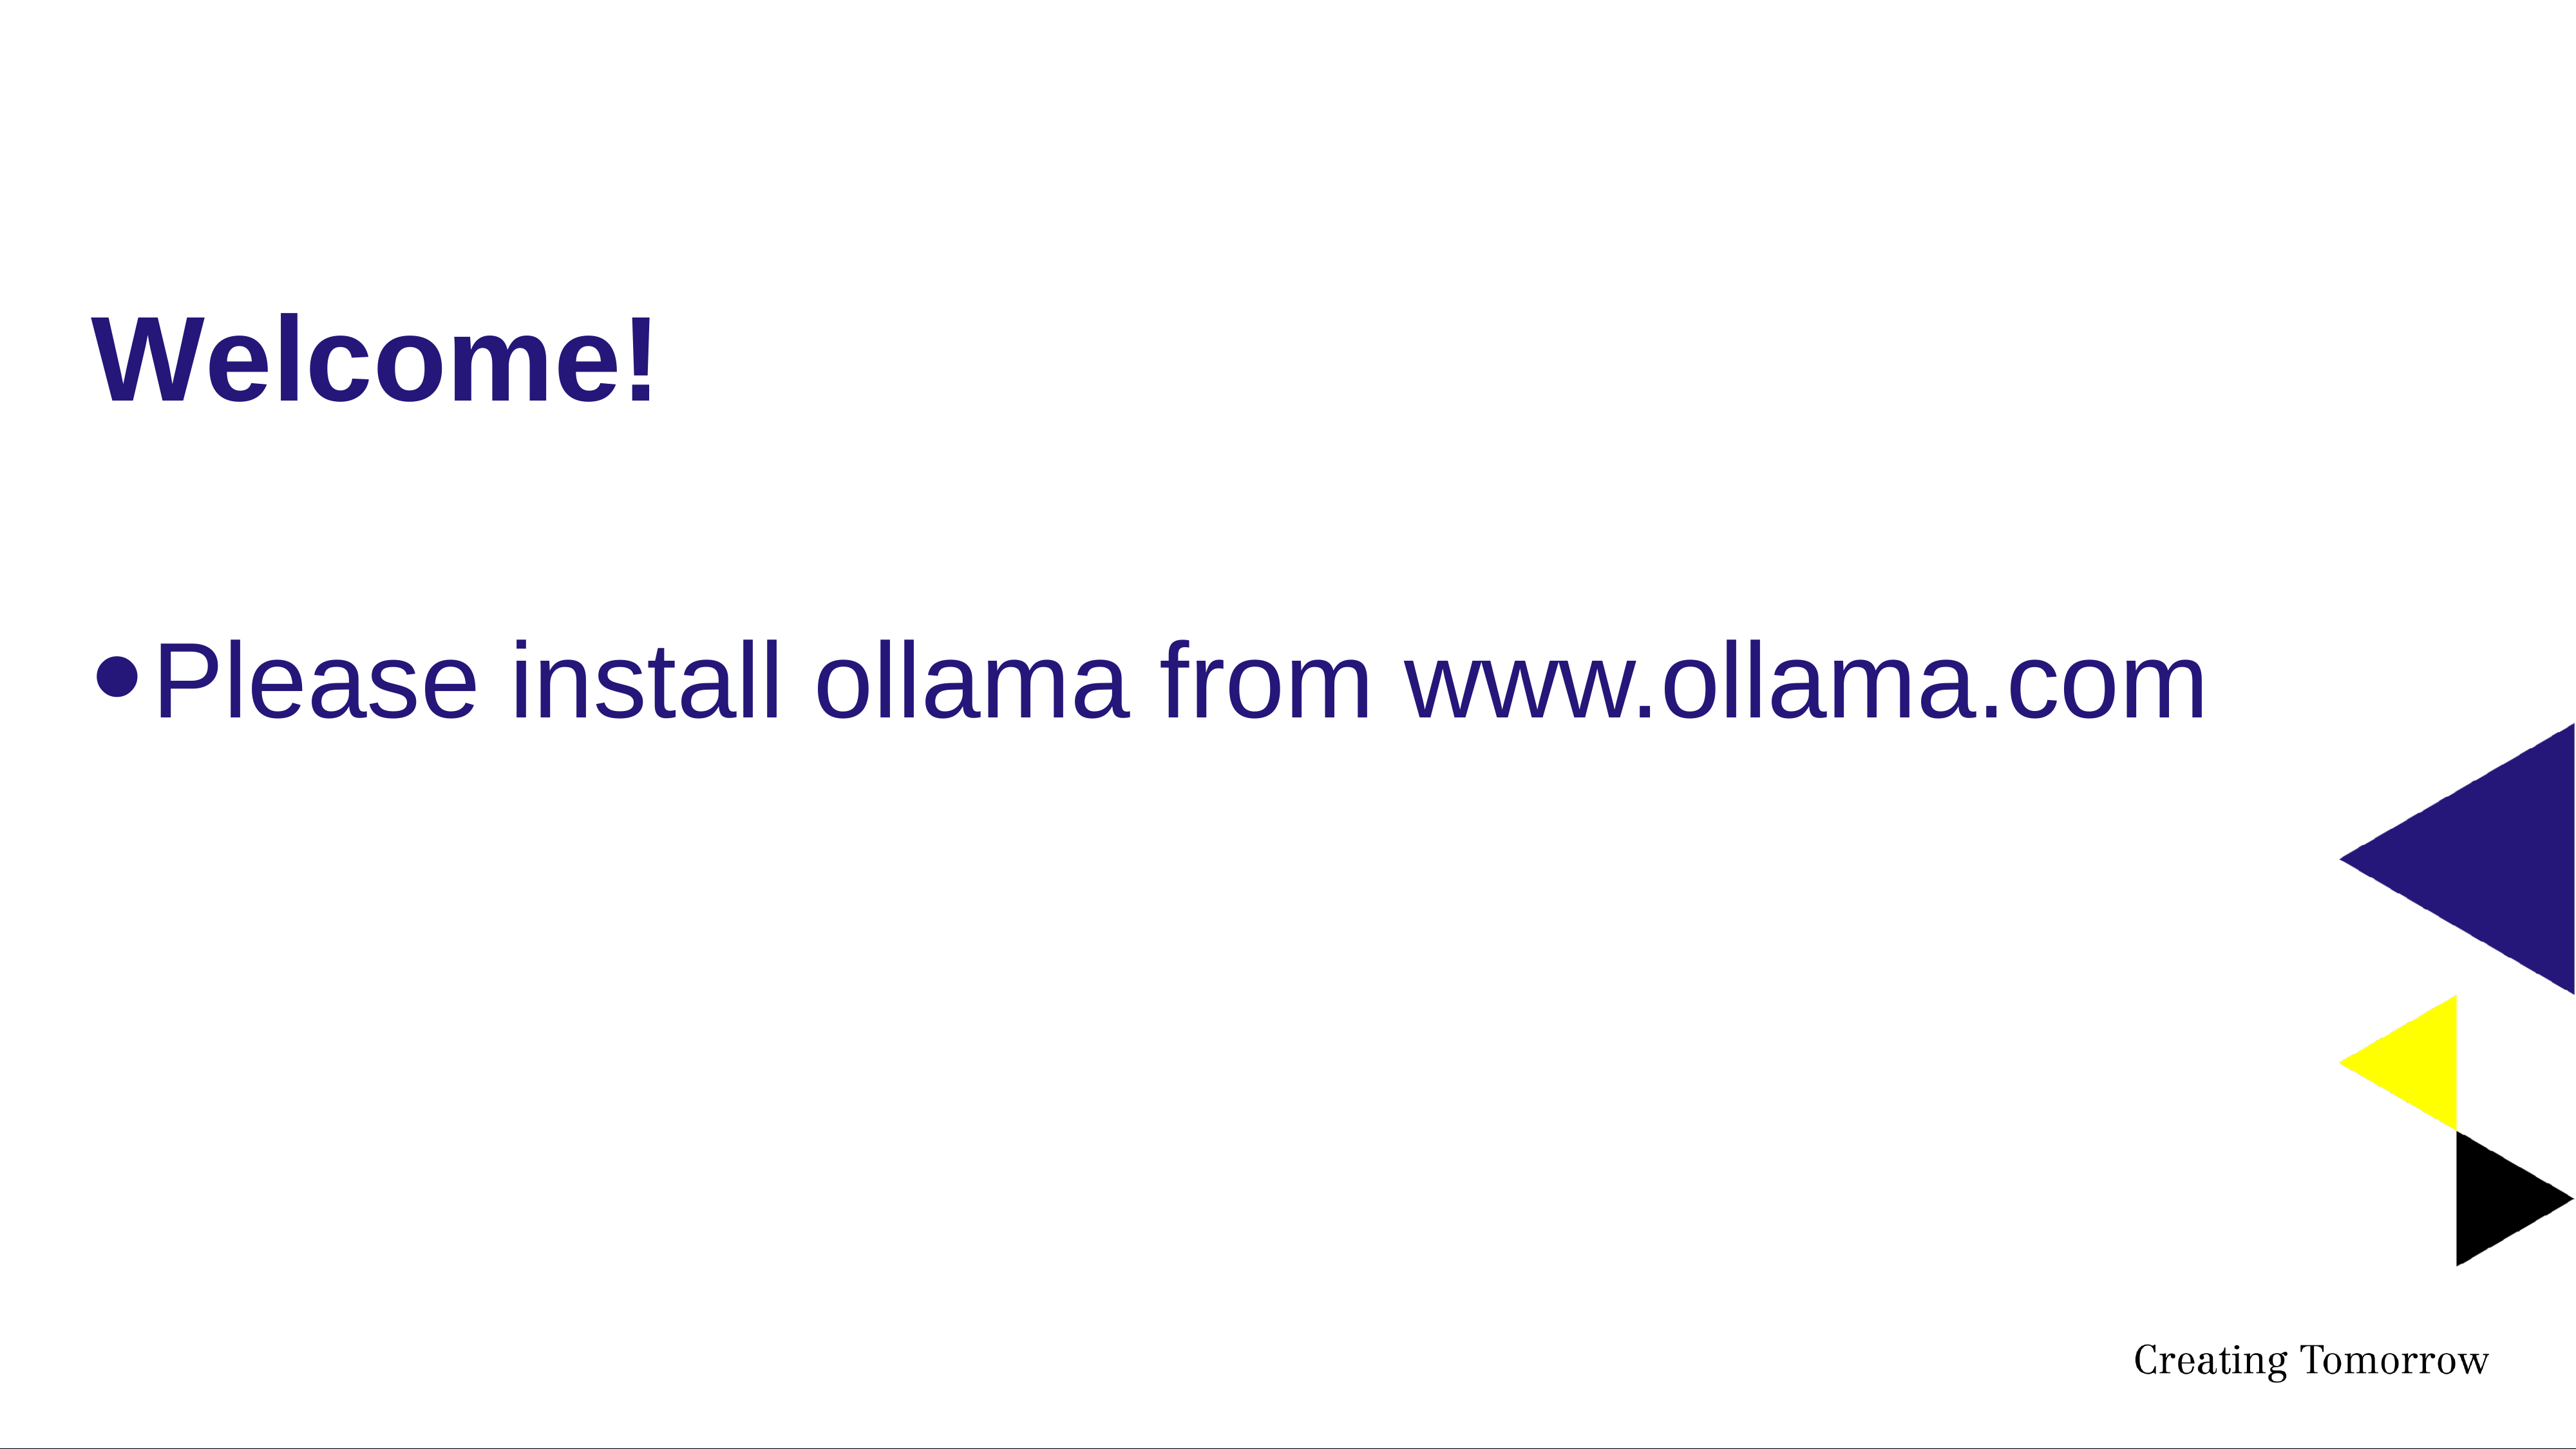

# Welcome!
Please install ollama from www.ollama.com